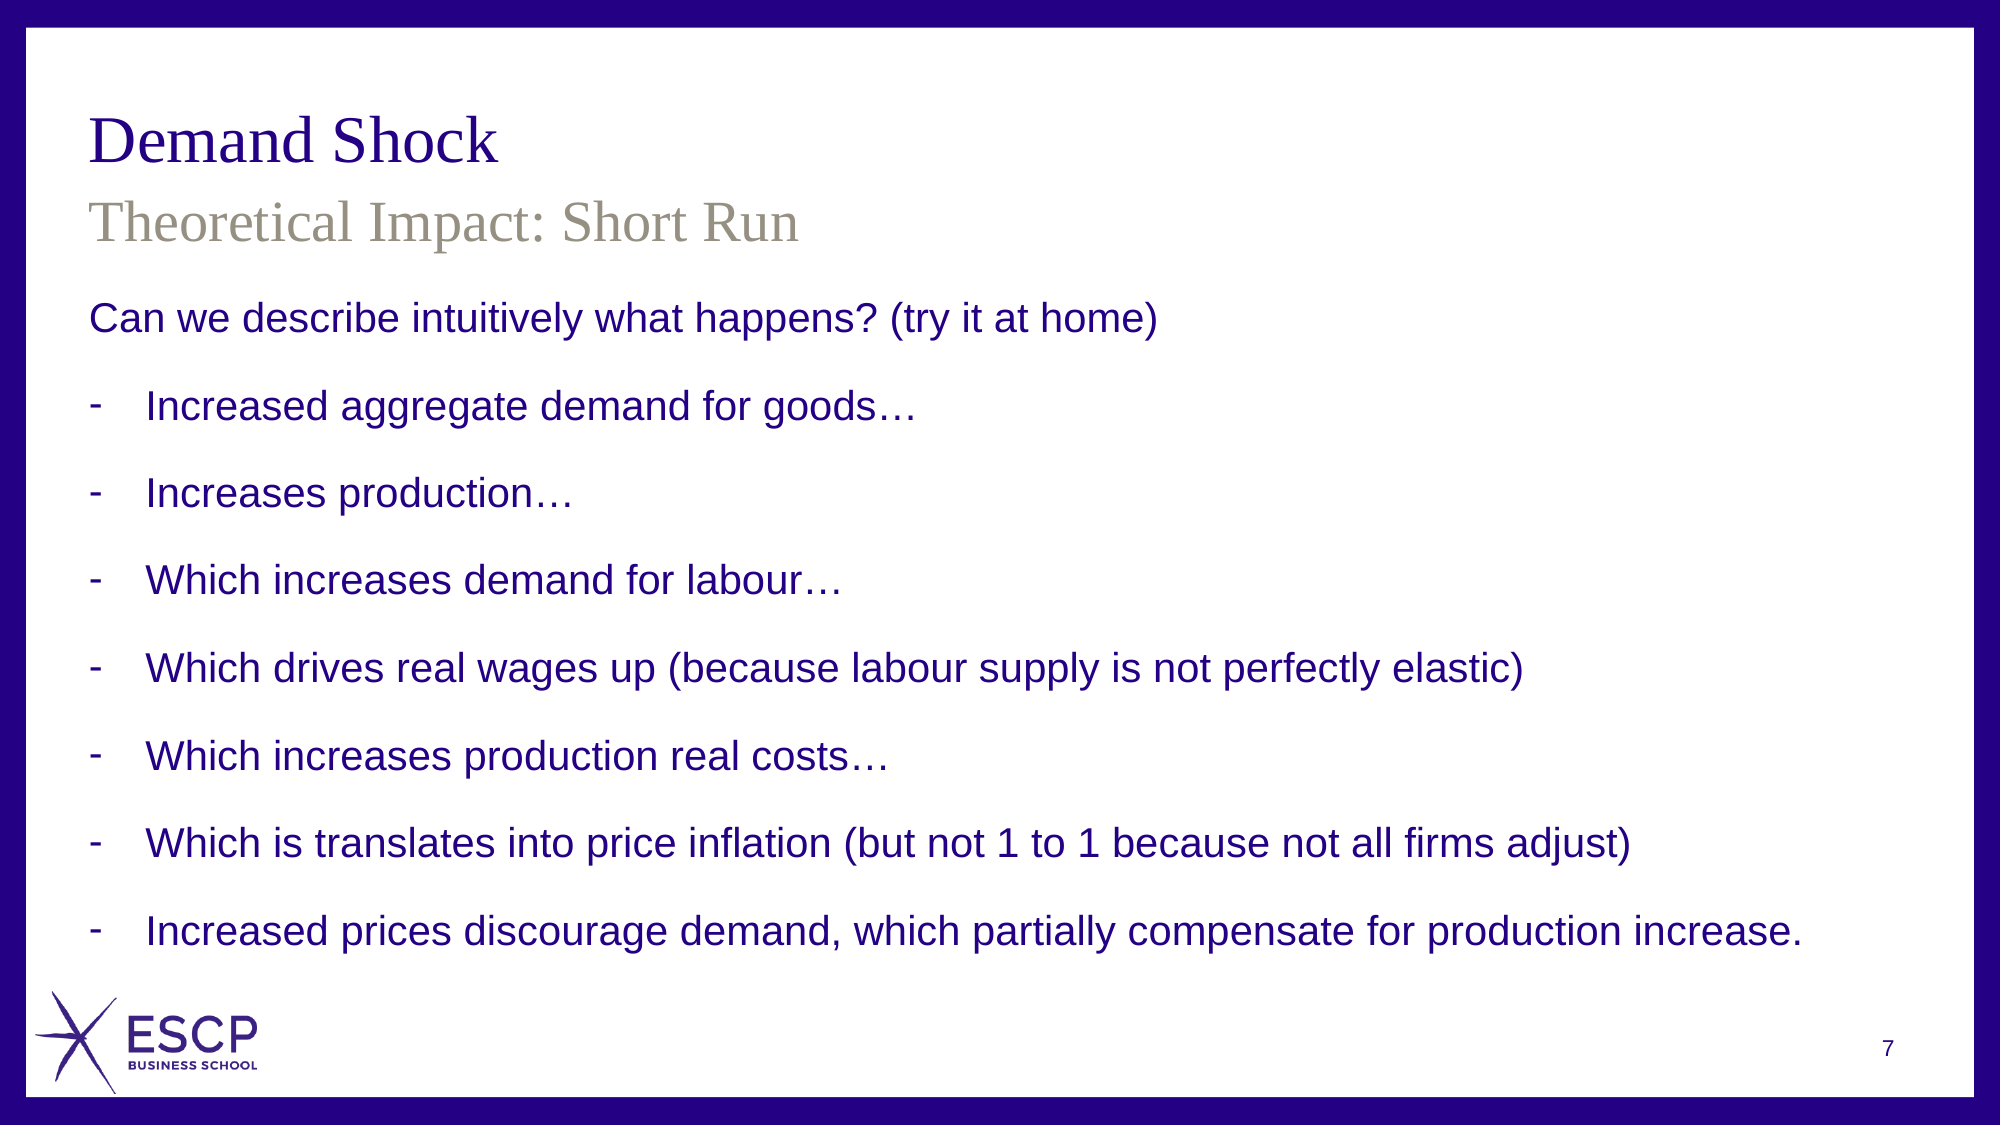

# Demand Shock
Theoretical Impact: Short Run
Can we describe intuitively what happens? (try it at home)
Increased aggregate demand for goods…
Increases production…
Which increases demand for labour…
Which drives real wages up (because labour supply is not perfectly elastic)
Which increases production real costs…
Which is translates into price inflation (but not 1 to 1 because not all firms adjust)
Increased prices discourage demand, which partially compensate for production increase.

7